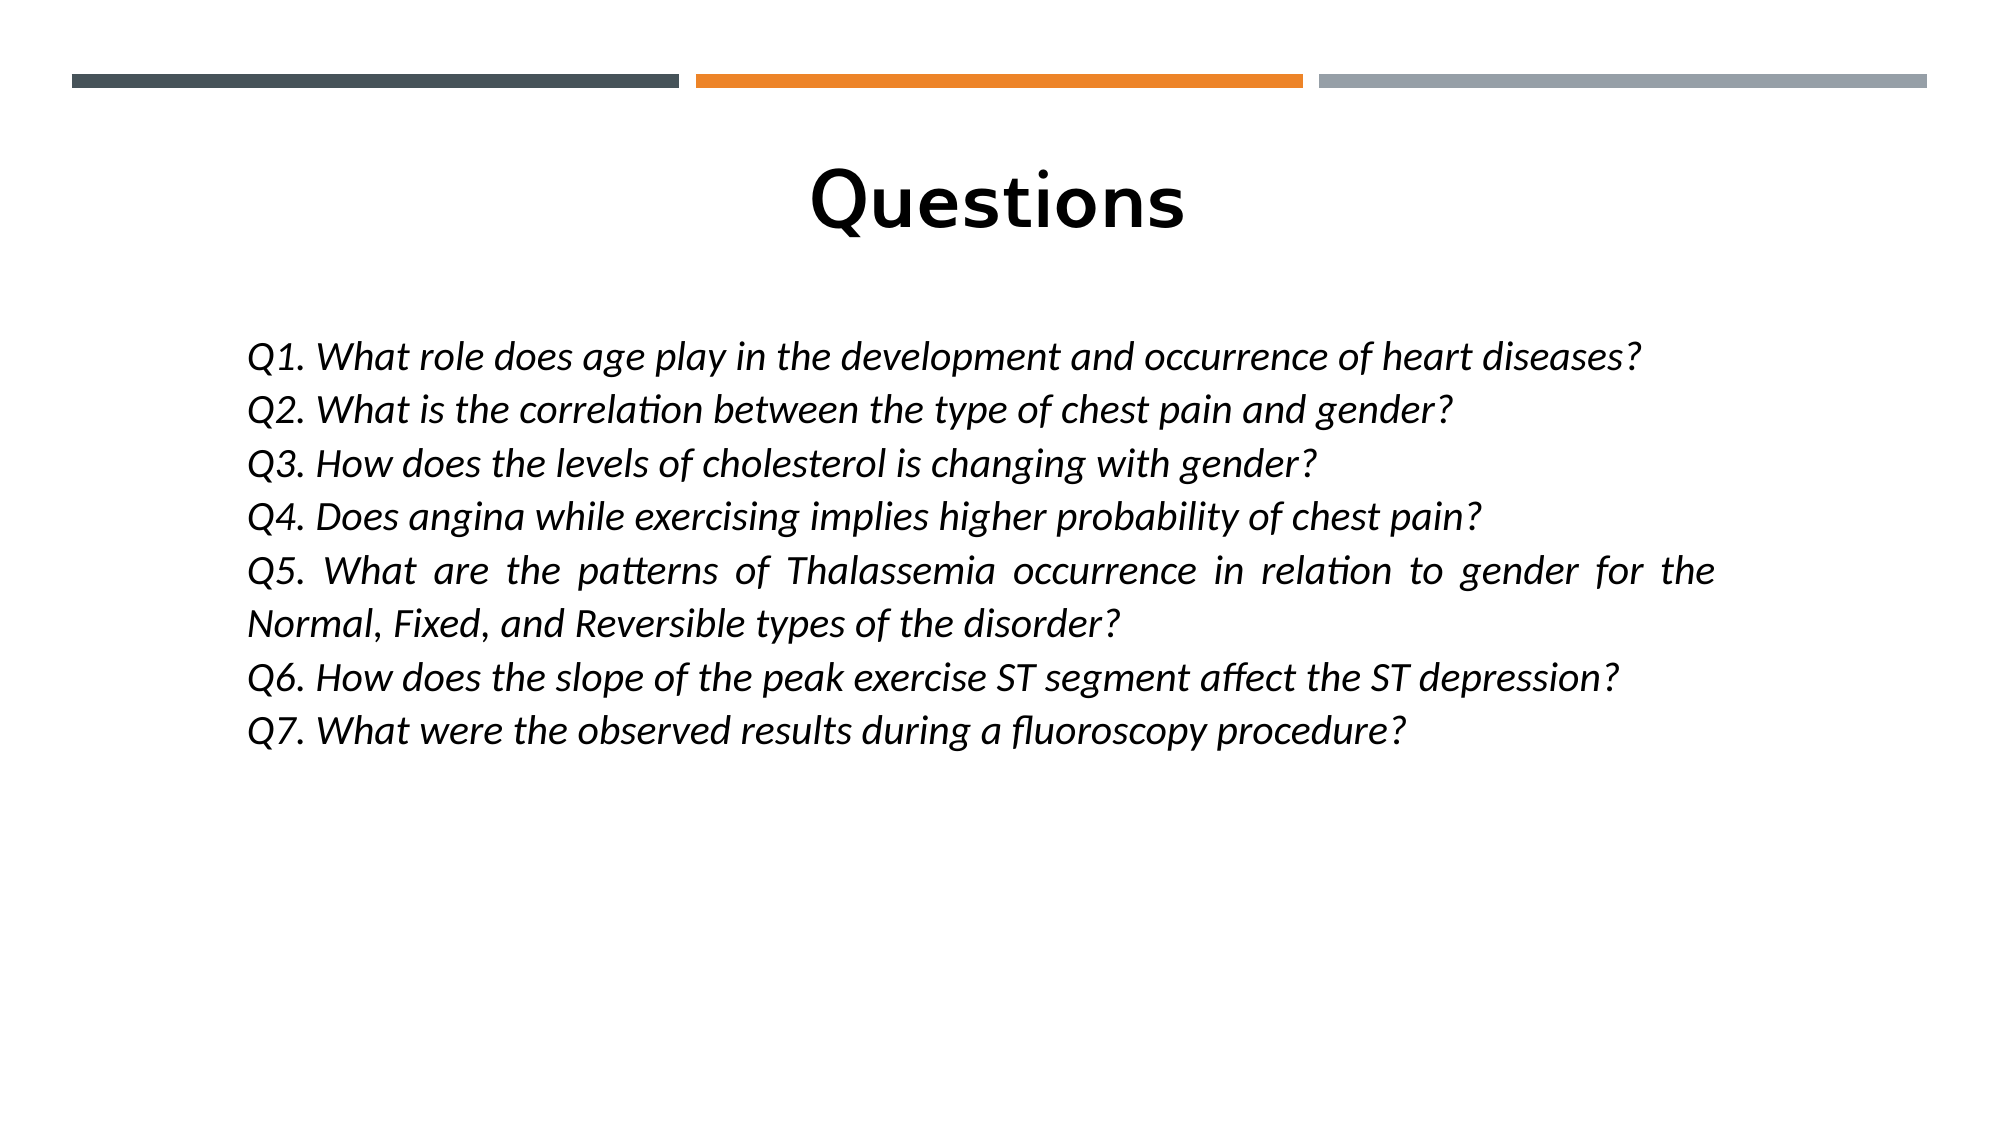

Questions
Q1. What role does age play in the development and occurrence of heart diseases?
Q2. What is the correlation between the type of chest pain and gender?
Q3. How does the levels of cholesterol is changing with gender?
Q4. Does angina while exercising implies higher probability of chest pain?
Q5. What are the patterns of Thalassemia occurrence in relation to gender for the Normal, Fixed, and Reversible types of the disorder?
Q6. How does the slope of the peak exercise ST segment affect the ST depression?
Q7. What were the observed results during a fluoroscopy procedure?

4